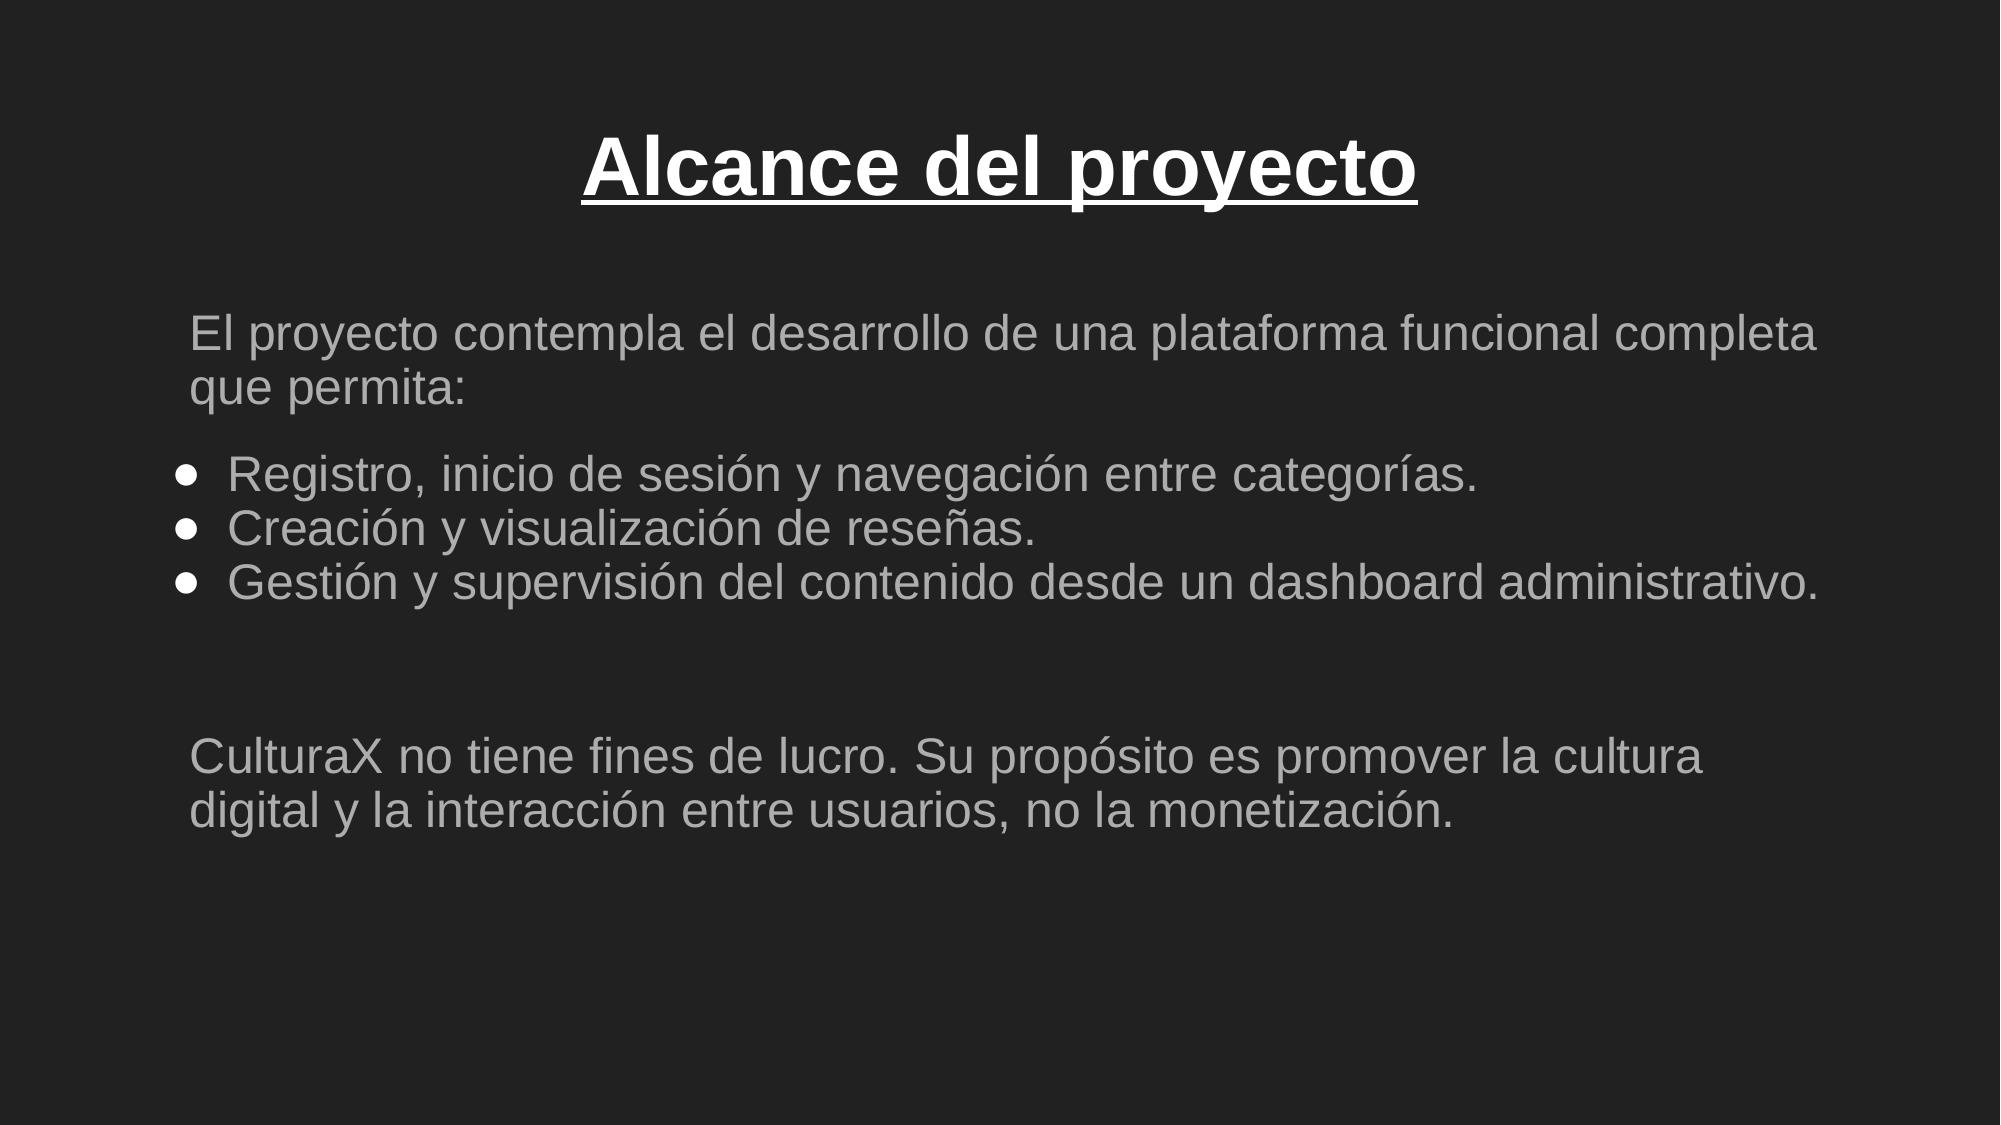

# Alcance del proyecto
El proyecto contempla el desarrollo de una plataforma funcional completa que permita:
Registro, inicio de sesión y navegación entre categorías.
Creación y visualización de reseñas.
Gestión y supervisión del contenido desde un dashboard administrativo.

CulturaX no tiene fines de lucro. Su propósito es promover la cultura digital y la interacción entre usuarios, no la monetización.